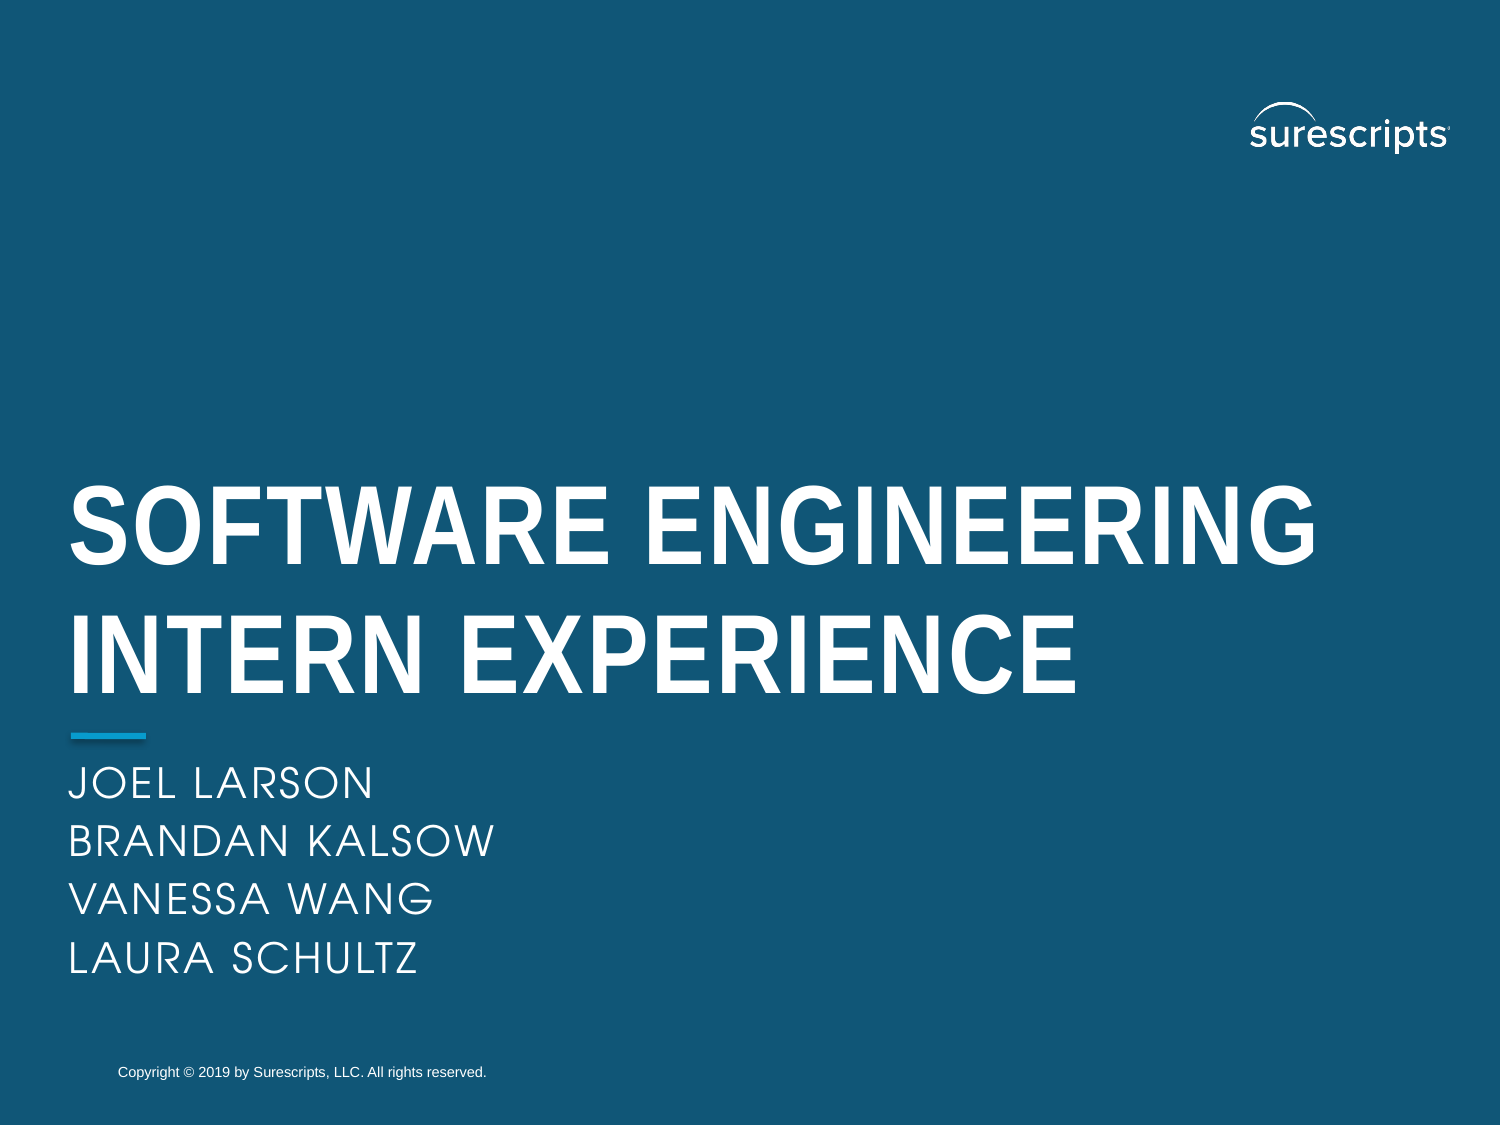

# Software Engineering intern experience
Joel Larson
Brandan kalsow
Vanessa Wang
Laura Schultz